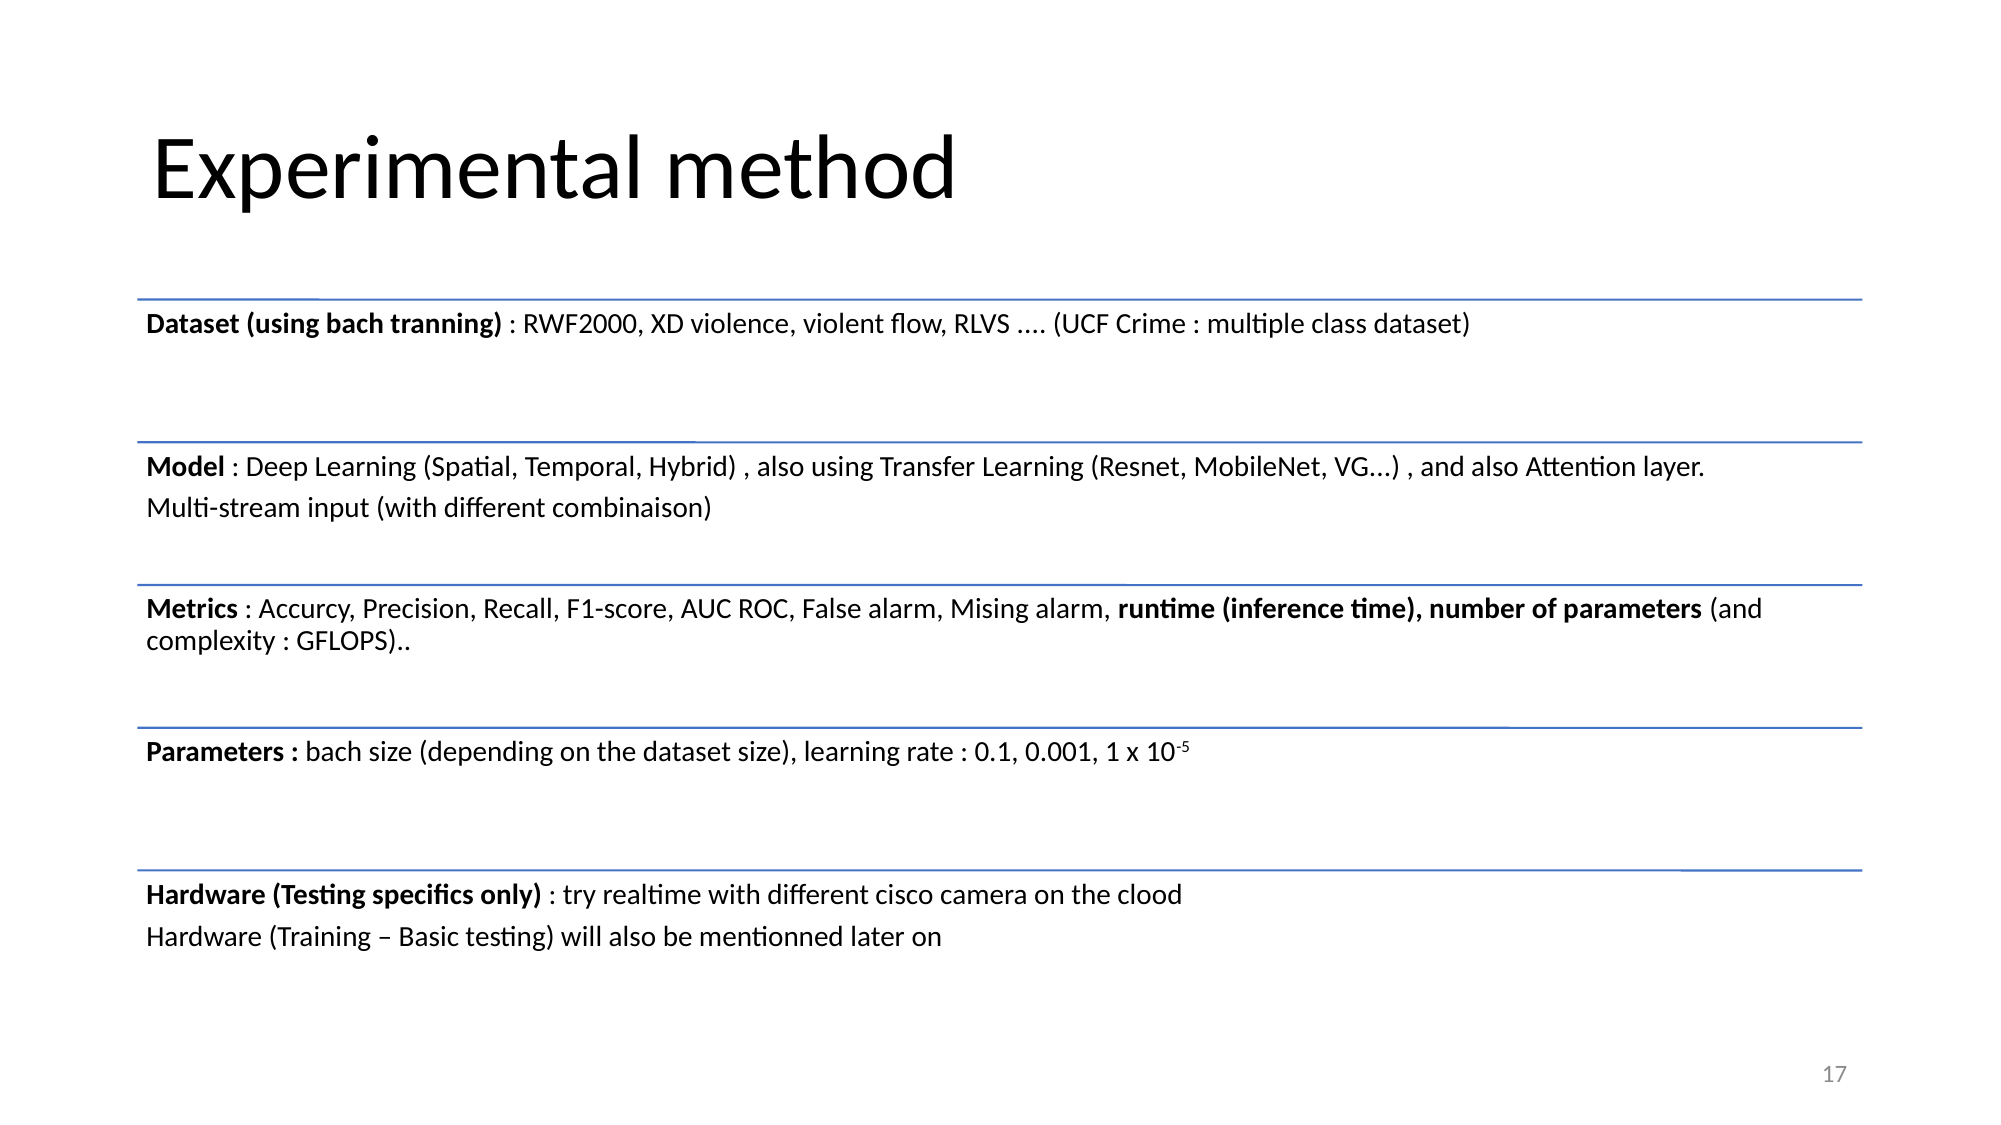

# Experimental method
Dataset (using bach tranning) : RWF2000, XD violence, violent flow, RLVS .... (UCF Crime : multiple class dataset)
Model : Deep Learning (Spatial, Temporal, Hybrid) , also using Transfer Learning (Resnet, MobileNet, VG...) , and also Attention layer.
Multi-stream input (with different combinaison)

Metrics : Accurcy, Precision, Recall, F1-score, AUC ROC, False alarm, Mising alarm, runtime (inference time), number of parameters (and complexity : GFLOPS)..
Parameters : bach size (depending on the dataset size), learning rate : 0.1, 0.001, 1 x 10-5
Hardware (Testing specifics only) : try realtime with different cisco camera on the clood
Hardware (Training – Basic testing) will also be mentionned later on
17